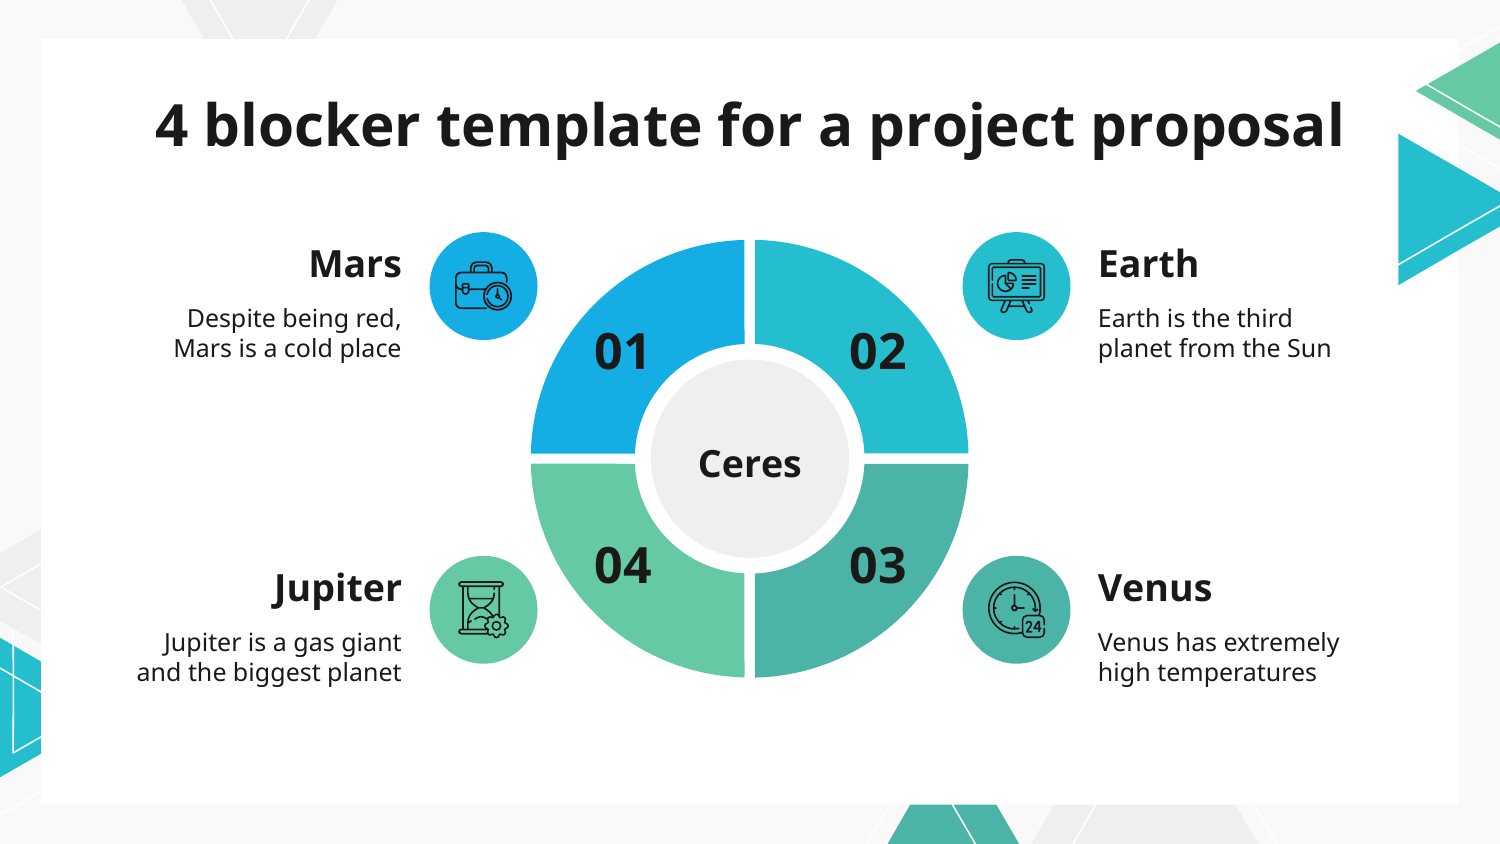

# 4 blocker template for a project proposal

Mars

Earth

Despite being red, Mars is a cold place
Earth is the third planet from the Sun
01
02

Ceres

04
03

Jupiter
Venus

Jupiter is a gas giant and the biggest planet
Venus has extremely high temperatures